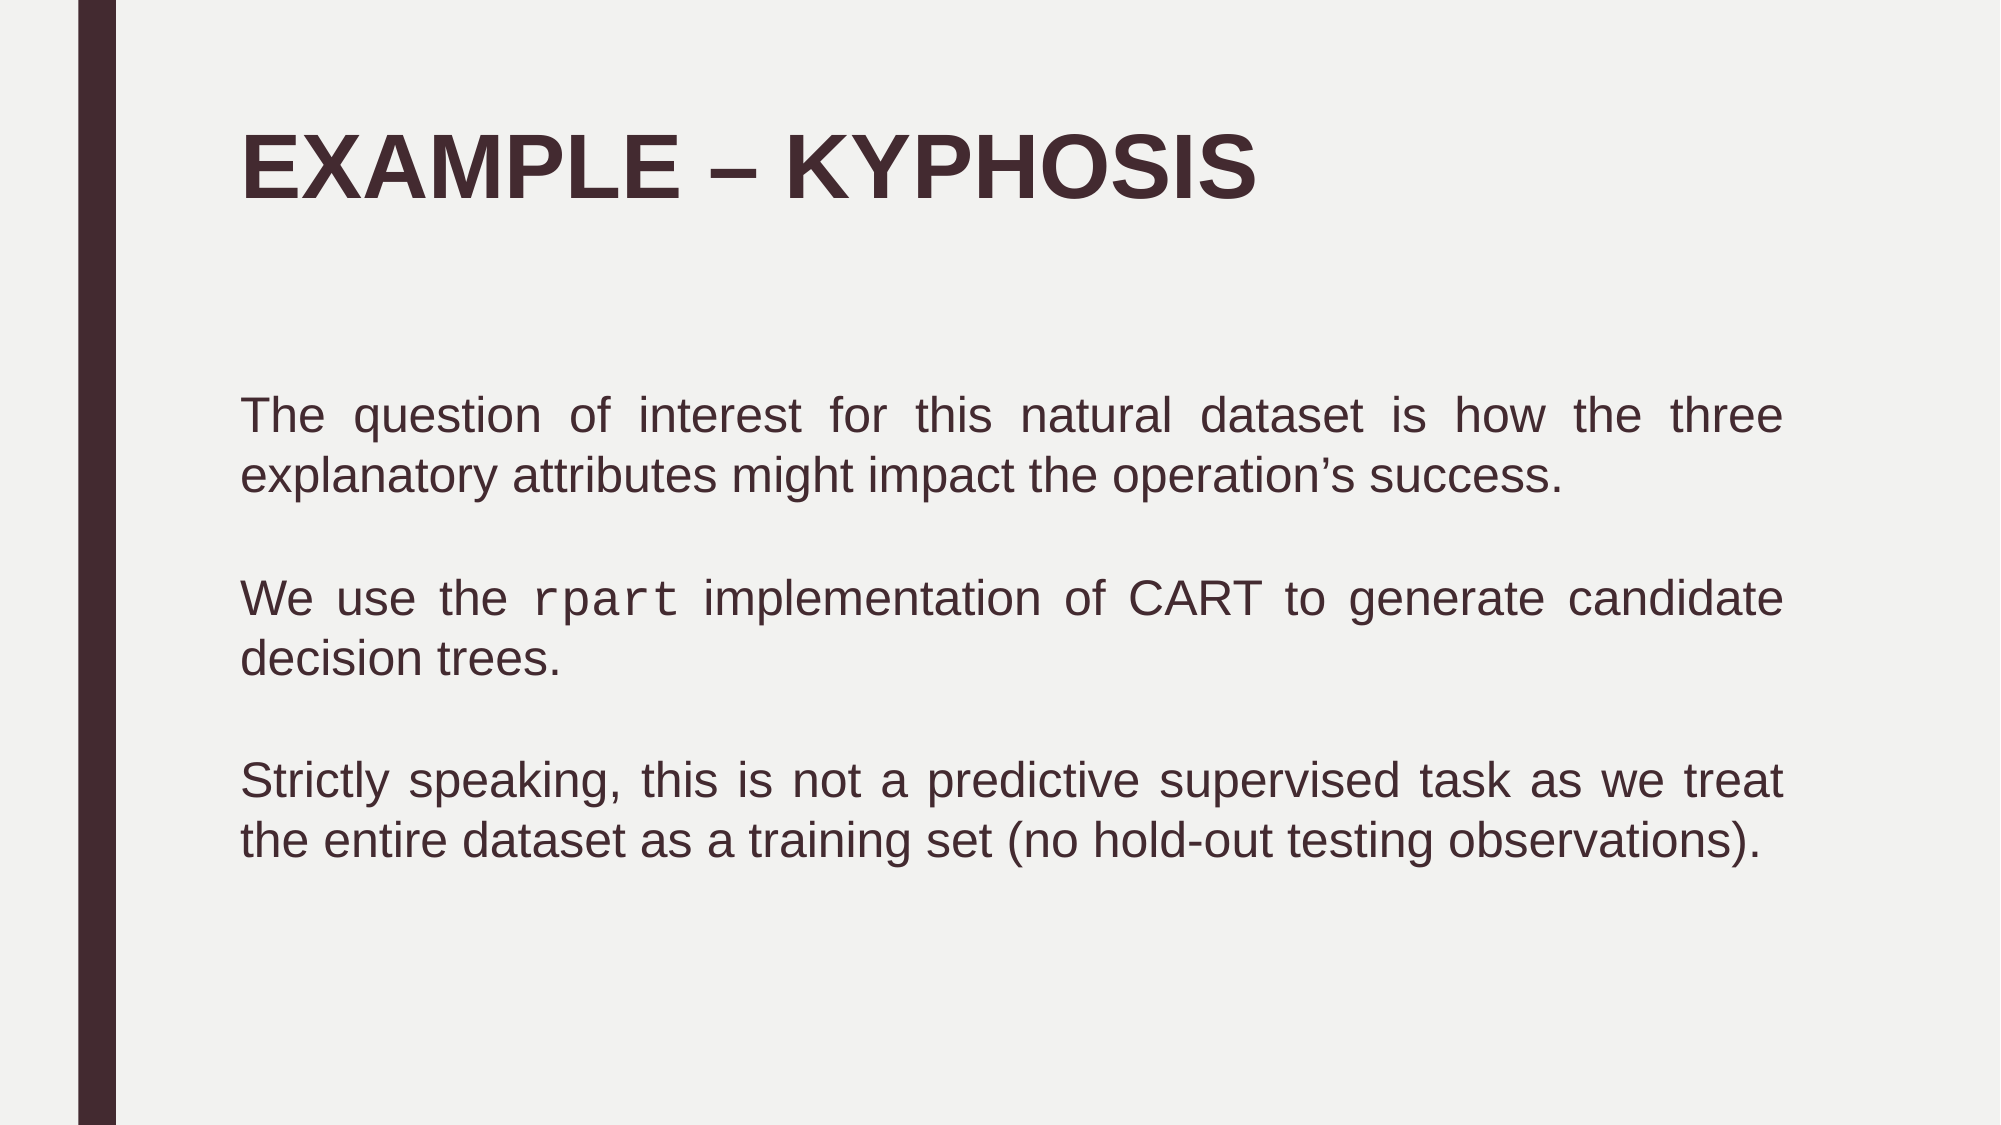

# EXAMPLE – KYPHOSIS
The question of interest for this natural dataset is how the three explanatory attributes might impact the operation’s success.

We use the rpart implementation of CART to generate candidate decision trees.

Strictly speaking, this is not a predictive supervised task as we treat the entire dataset as a training set (no hold-out testing observations).